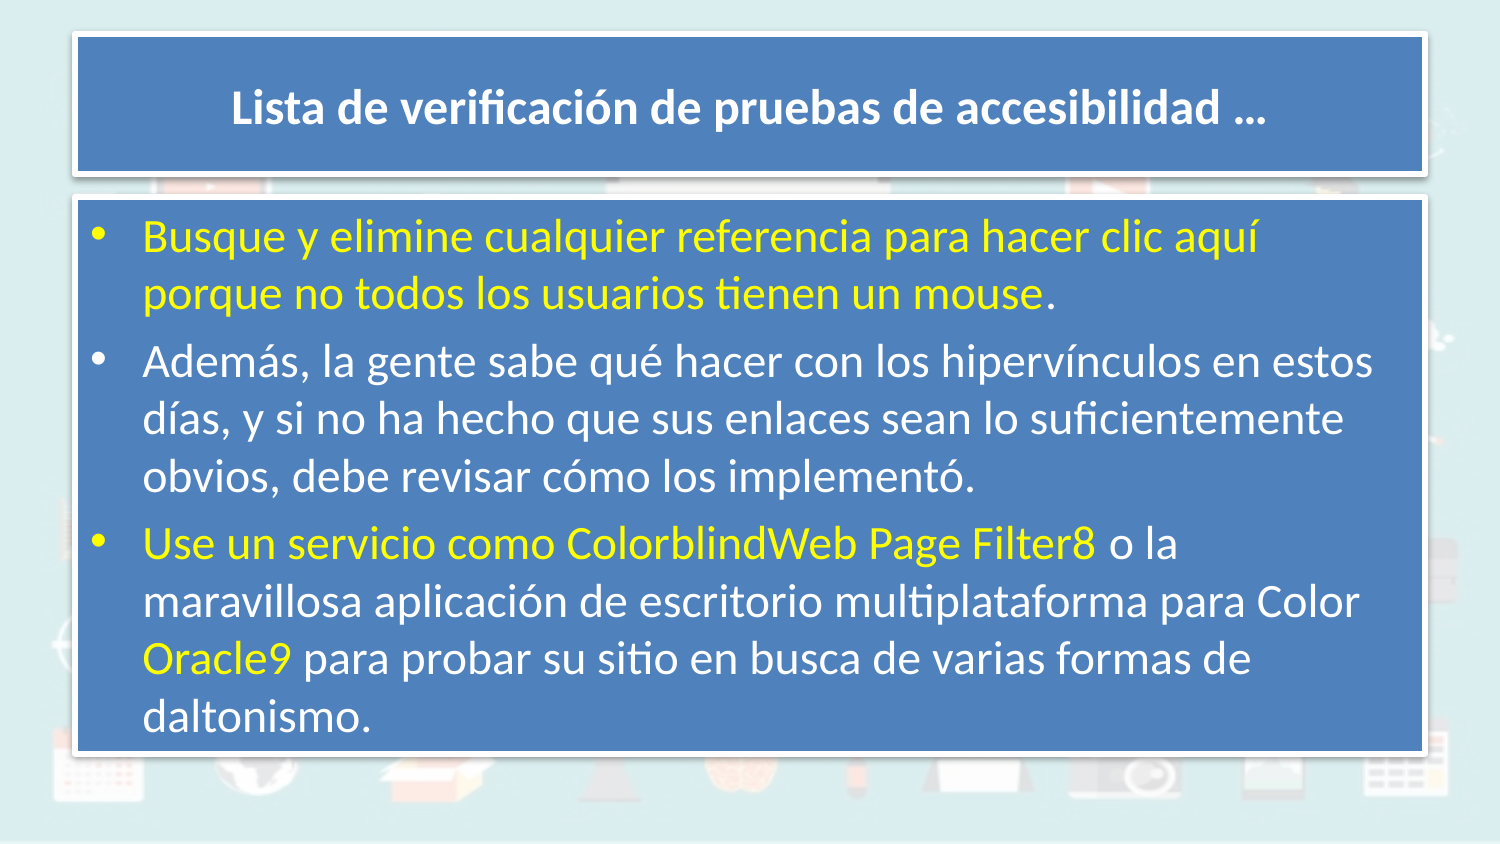

# Lista de verificación de pruebas de accesibilidad …
Busque y elimine cualquier referencia para hacer clic aquí porque no todos los usuarios tienen un mouse.
Además, la gente sabe qué hacer con los hipervínculos en estos días, y si no ha hecho que sus enlaces sean lo suficientemente obvios, debe revisar cómo los implementó.
Use un servicio como ColorblindWeb Page Filter8 o la maravillosa aplicación de escritorio multiplataforma para Color Oracle9 para probar su sitio en busca de varias formas de daltonismo.